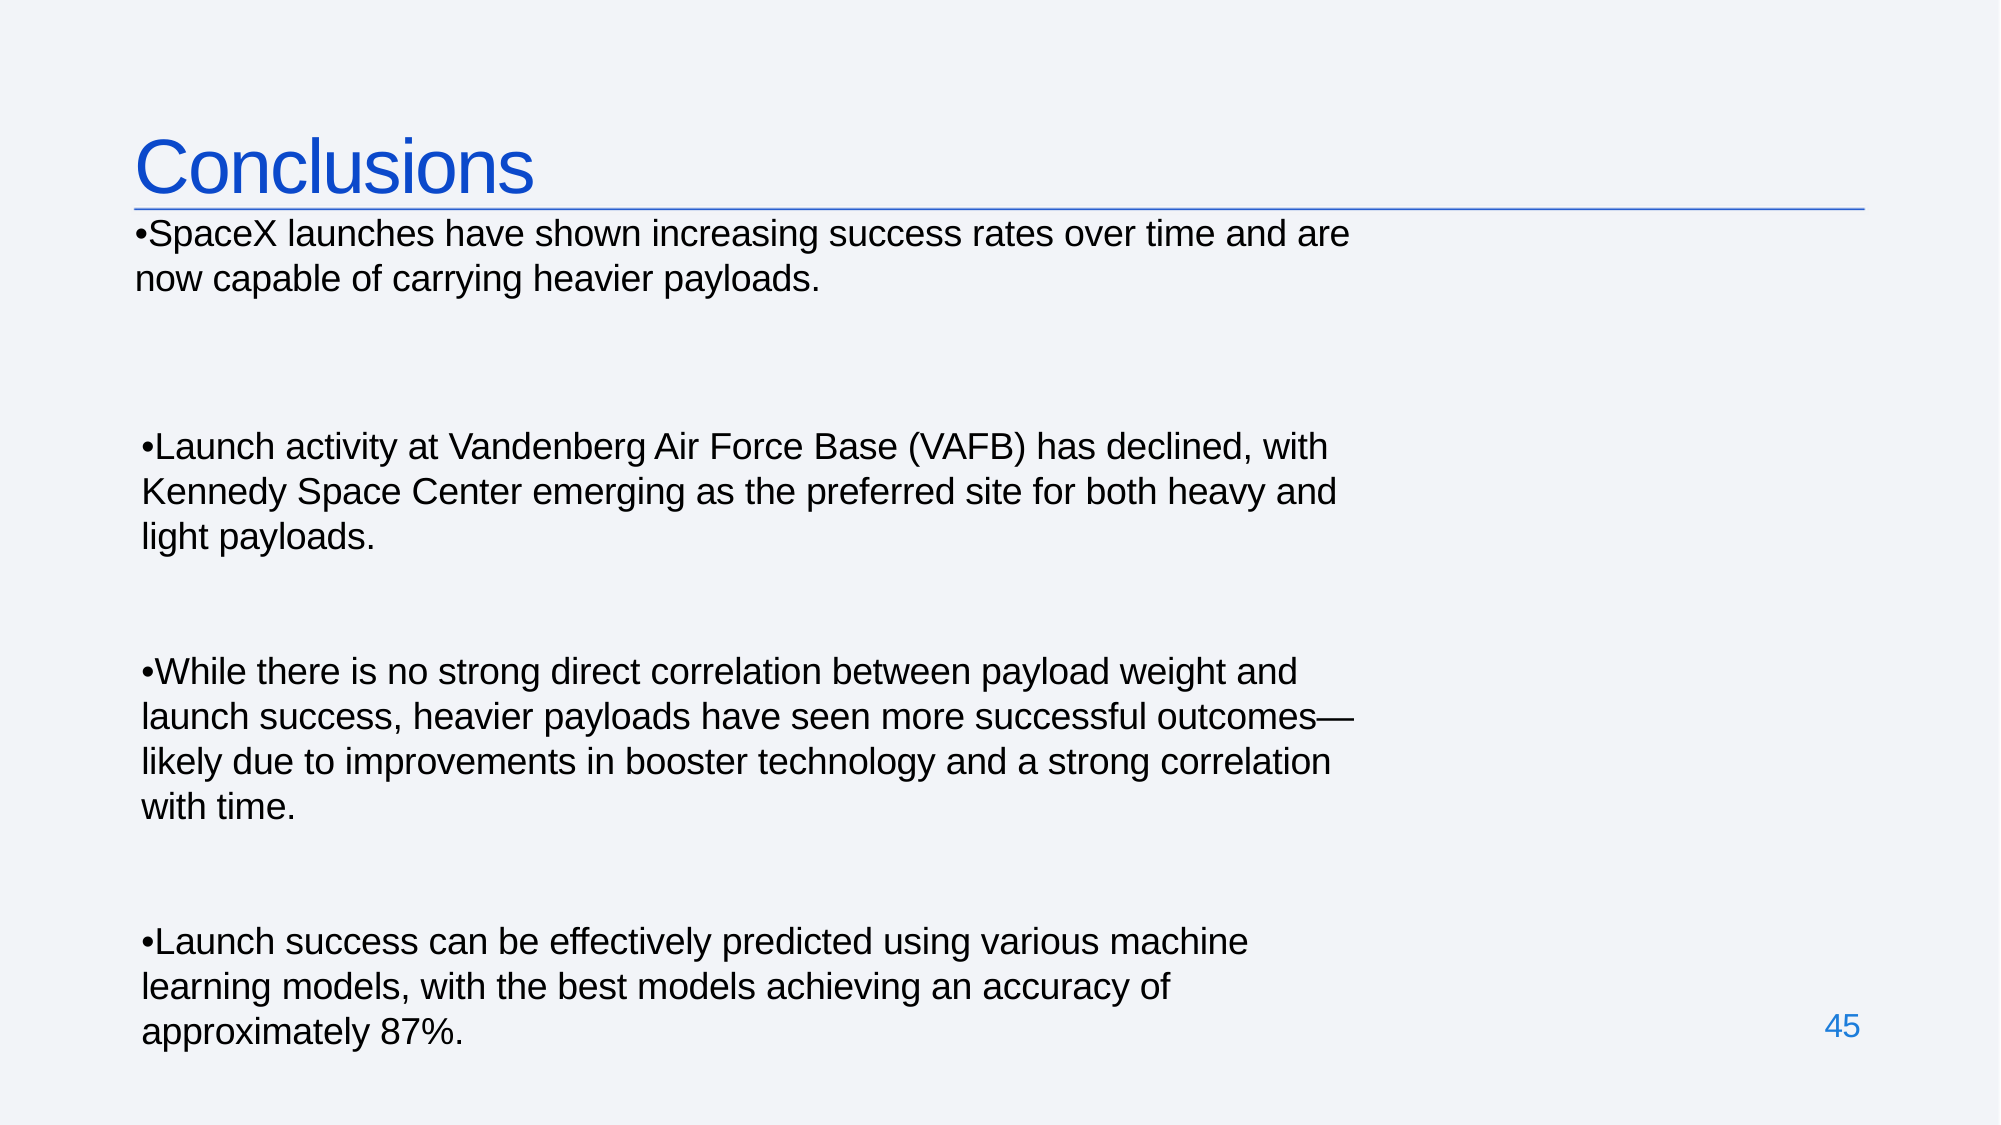

Conclusions
•SpaceX launches have shown increasing success rates over time and are now capable of carrying heavier payloads.
•Launch activity at Vandenberg Air Force Base (VAFB) has declined, with Kennedy Space Center emerging as the preferred site for both heavy and light payloads.
•While there is no strong direct correlation between payload weight and launch success, heavier payloads have seen more successful outcomes— likely due to improvements in booster technology and a strong correlation with time.
•Launch success can be effectively predicted using various machine learning models, with the best models achieving an accuracy of approximately 87%.
45